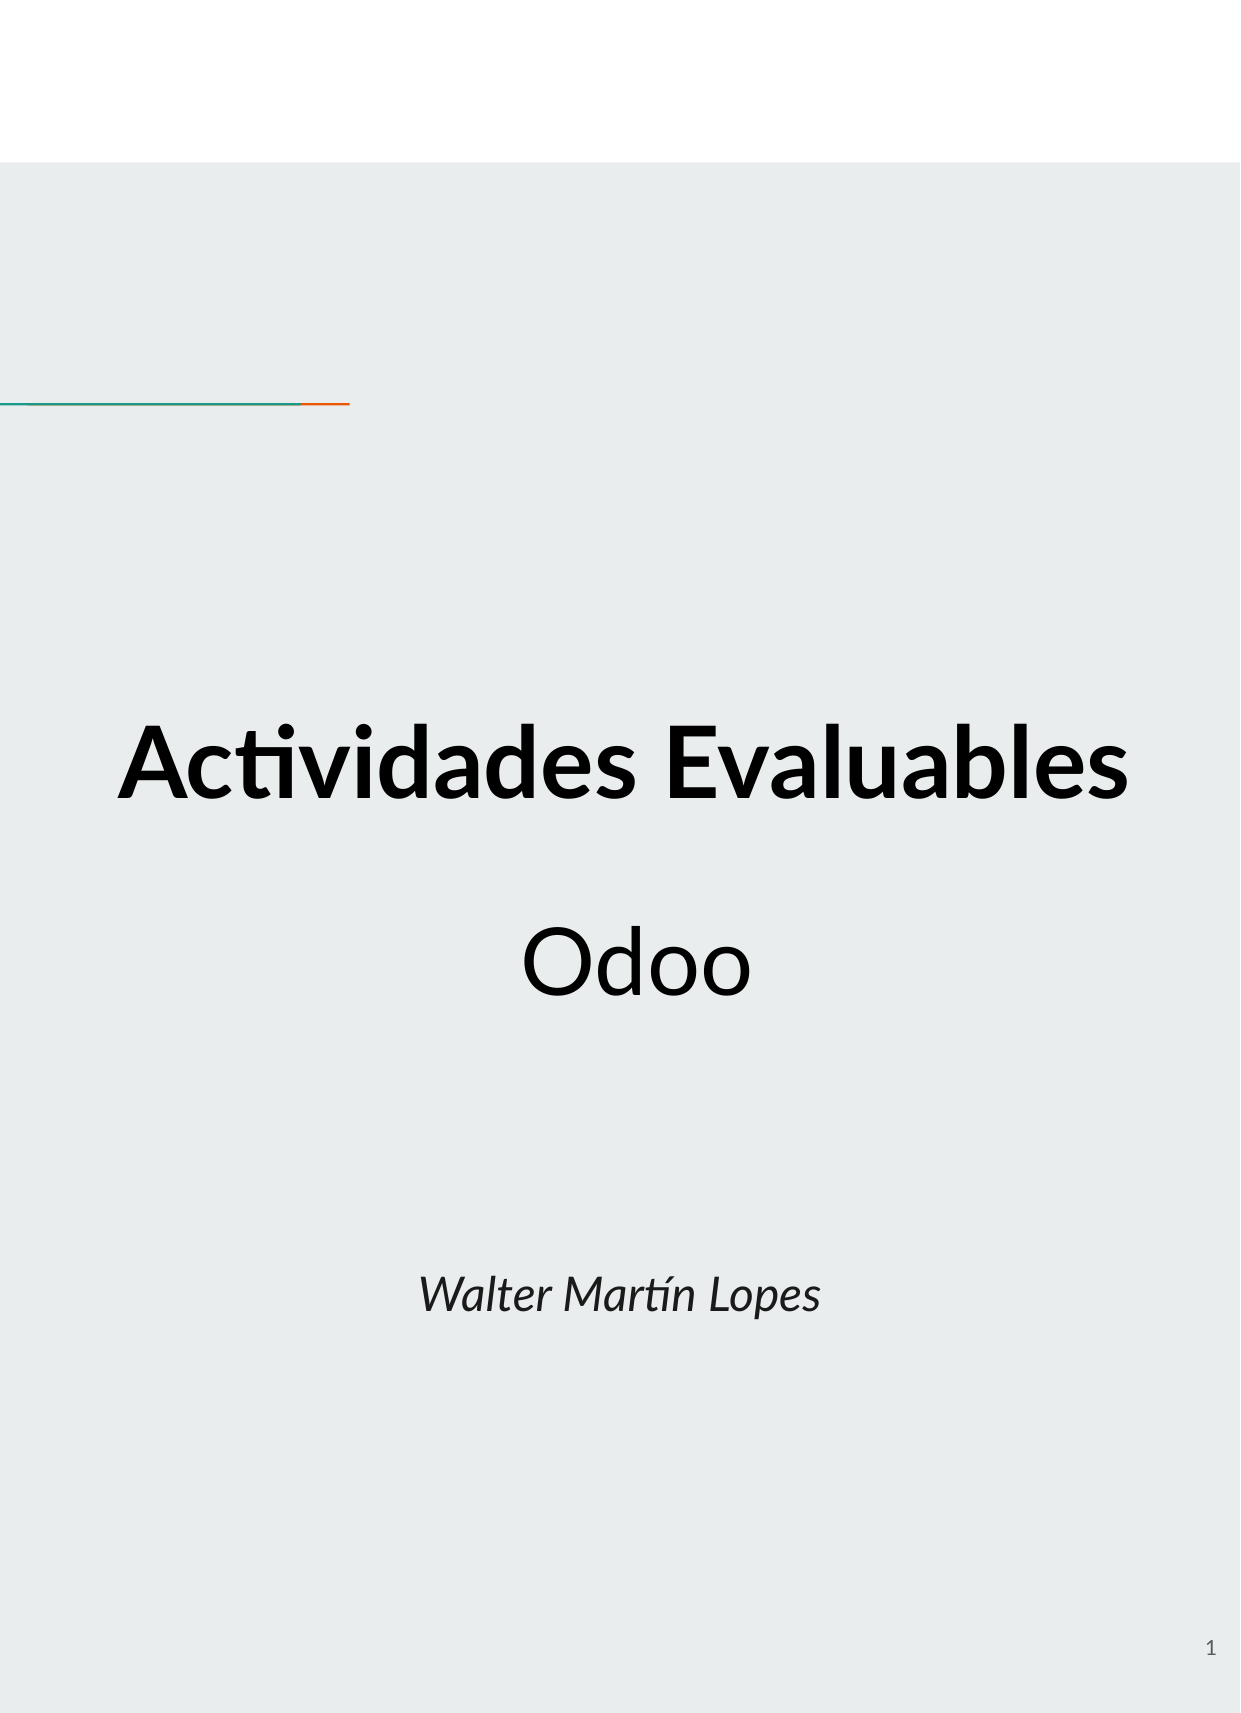

Actividades Evaluables

 Odoo

Walter Martín Lopes
1